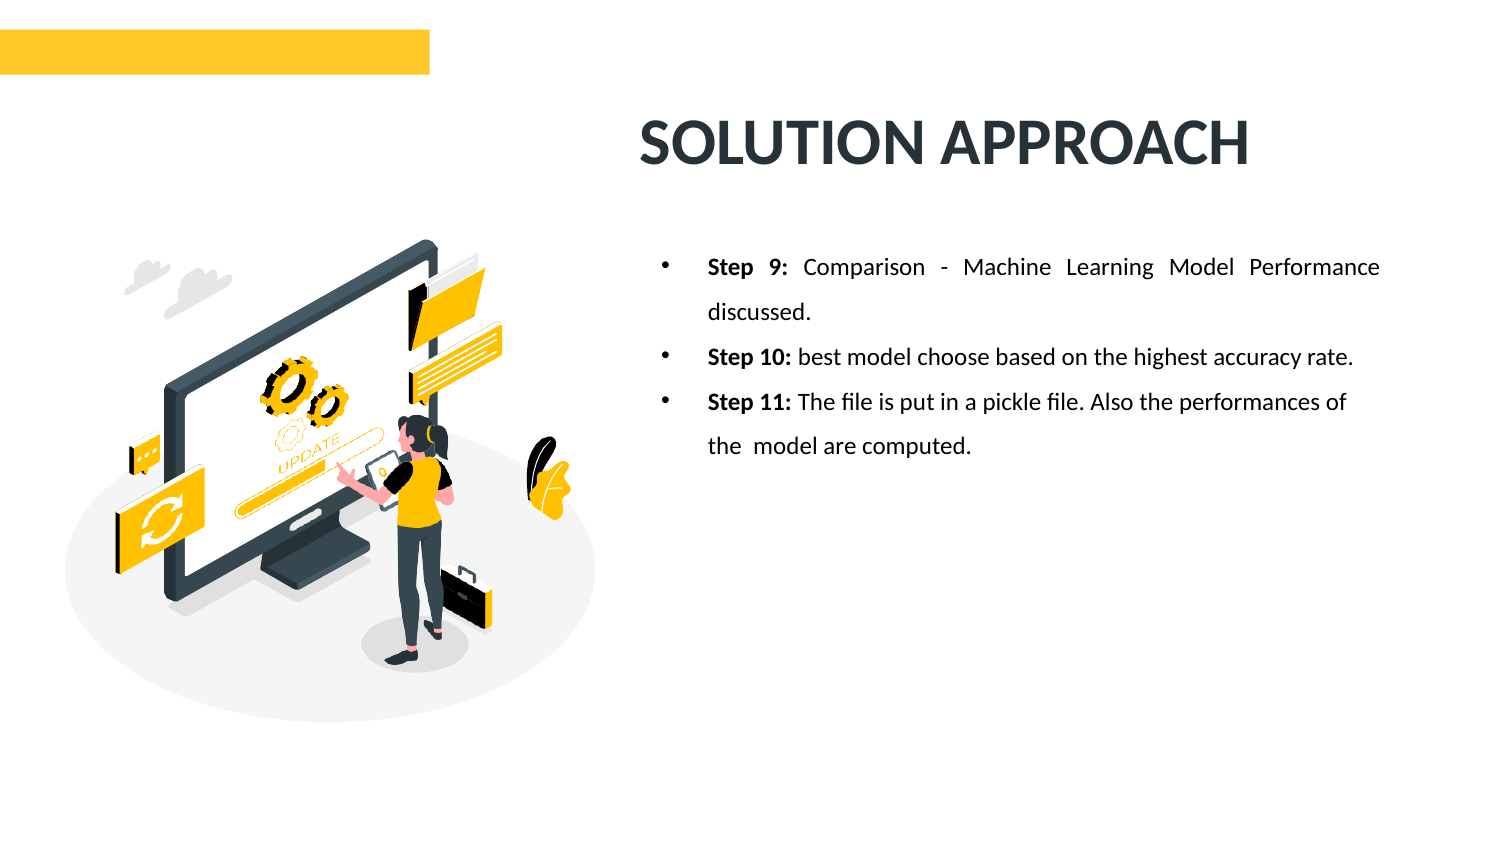

# SOLUTION APPROACH
Step 9: Comparison - Machine Learning Model Performance discussed.
Step 10: best model choose based on the highest accuracy rate.
Step 11: The ﬁle is put in a pickle ﬁle. Also the performances of the  model are computed.